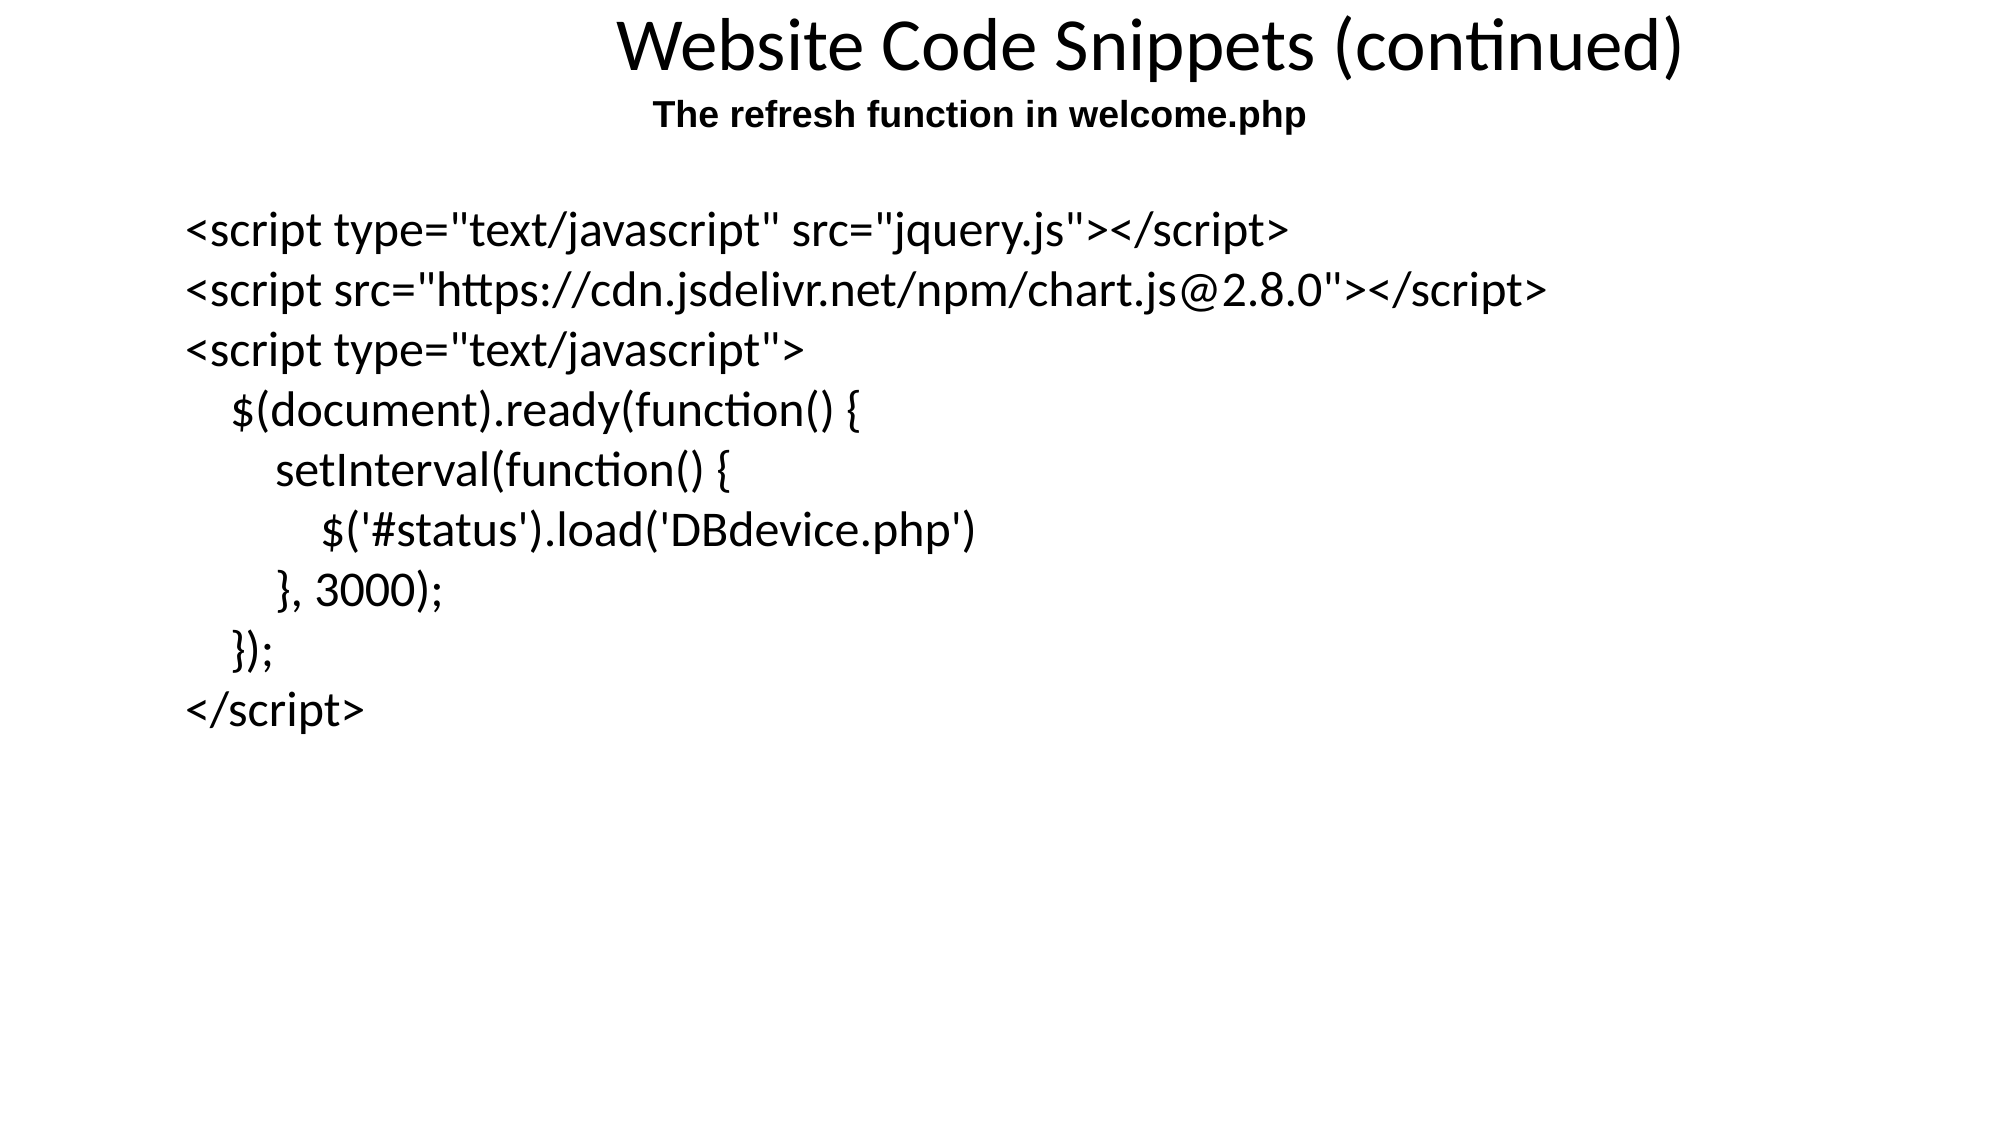

Website Code Snippets (continued)
The refresh function in welcome.php
            <script type="text/javascript" src="jquery.js"></script>
            <script src="https://cdn.jsdelivr.net/npm/chart.js@2.8.0"></script>
            <script type="text/javascript">
                $(document).ready(function() {
                    setInterval(function() {
                        $('#status').load('DBdevice.php')
                    }, 3000);
                });
            </script>